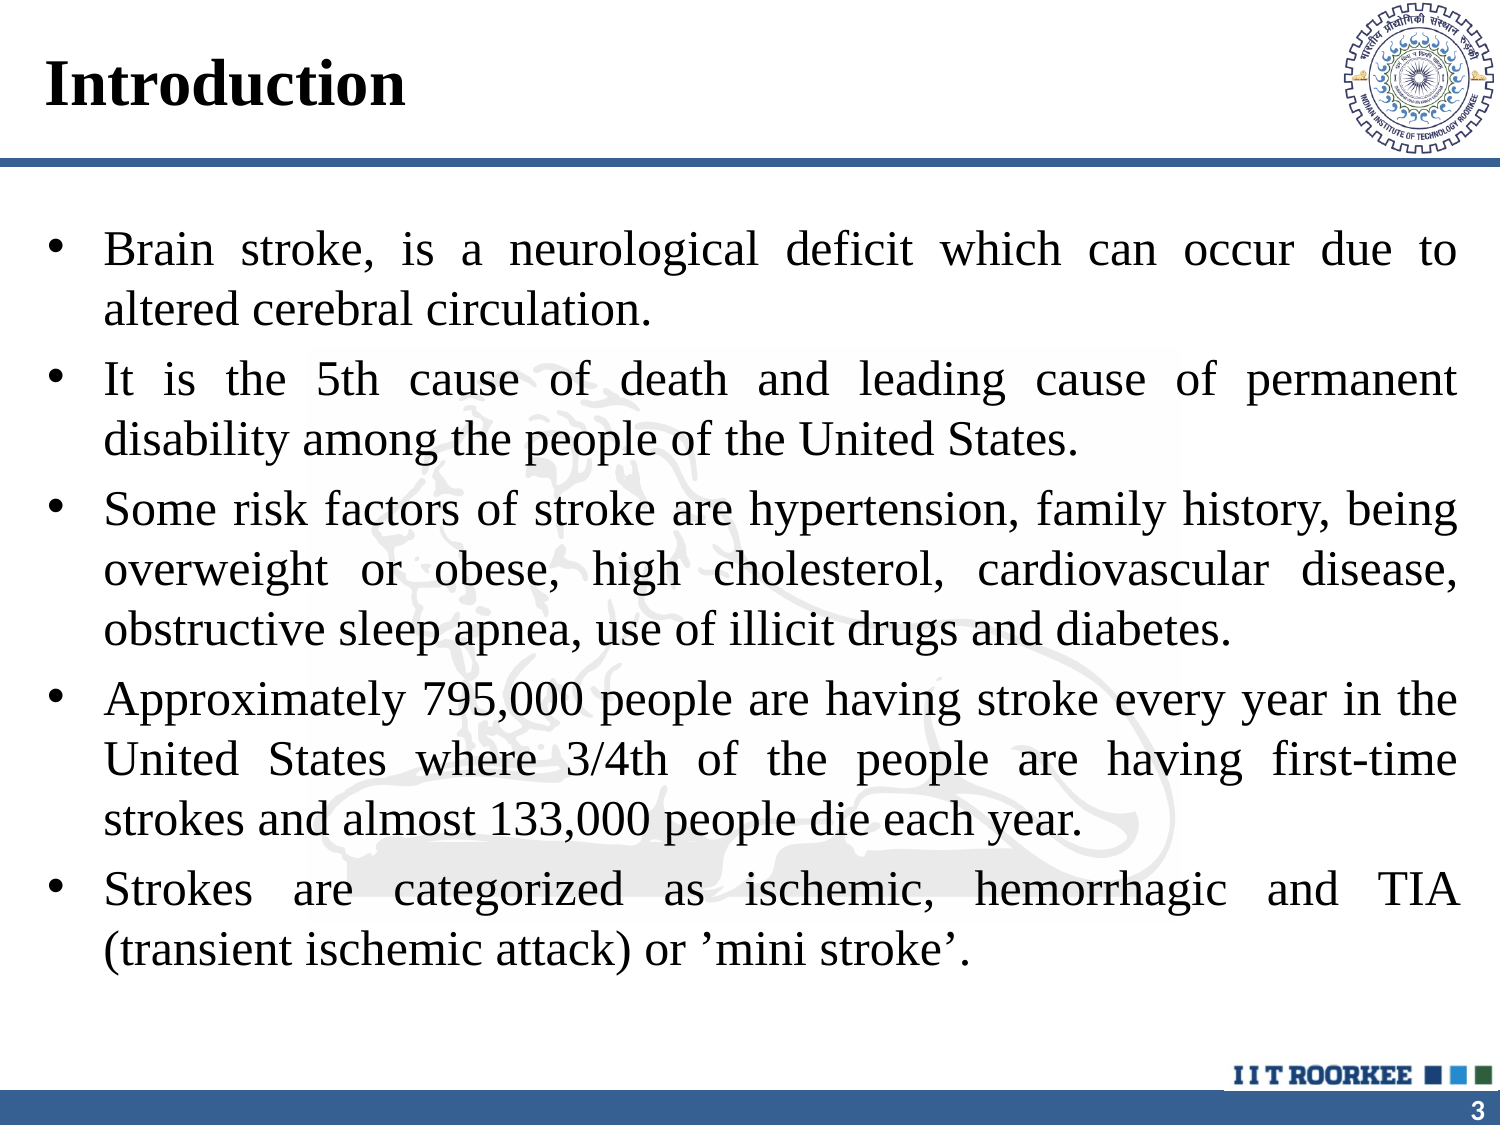

# Introduction
Brain stroke, is a neurological deficit which can occur due to altered cerebral circulation.
It is the 5th cause of death and leading cause of permanent disability among the people of the United States.
Some risk factors of stroke are hypertension, family history, being overweight or obese, high cholesterol, cardiovascular disease, obstructive sleep apnea, use of illicit drugs and diabetes.
Approximately 795,000 people are having stroke every year in the United States where 3/4th of the people are having first-time strokes and almost 133,000 people die each year.
Strokes are categorized as ischemic, hemorrhagic and TIA (transient ischemic attack) or ’mini stroke’.